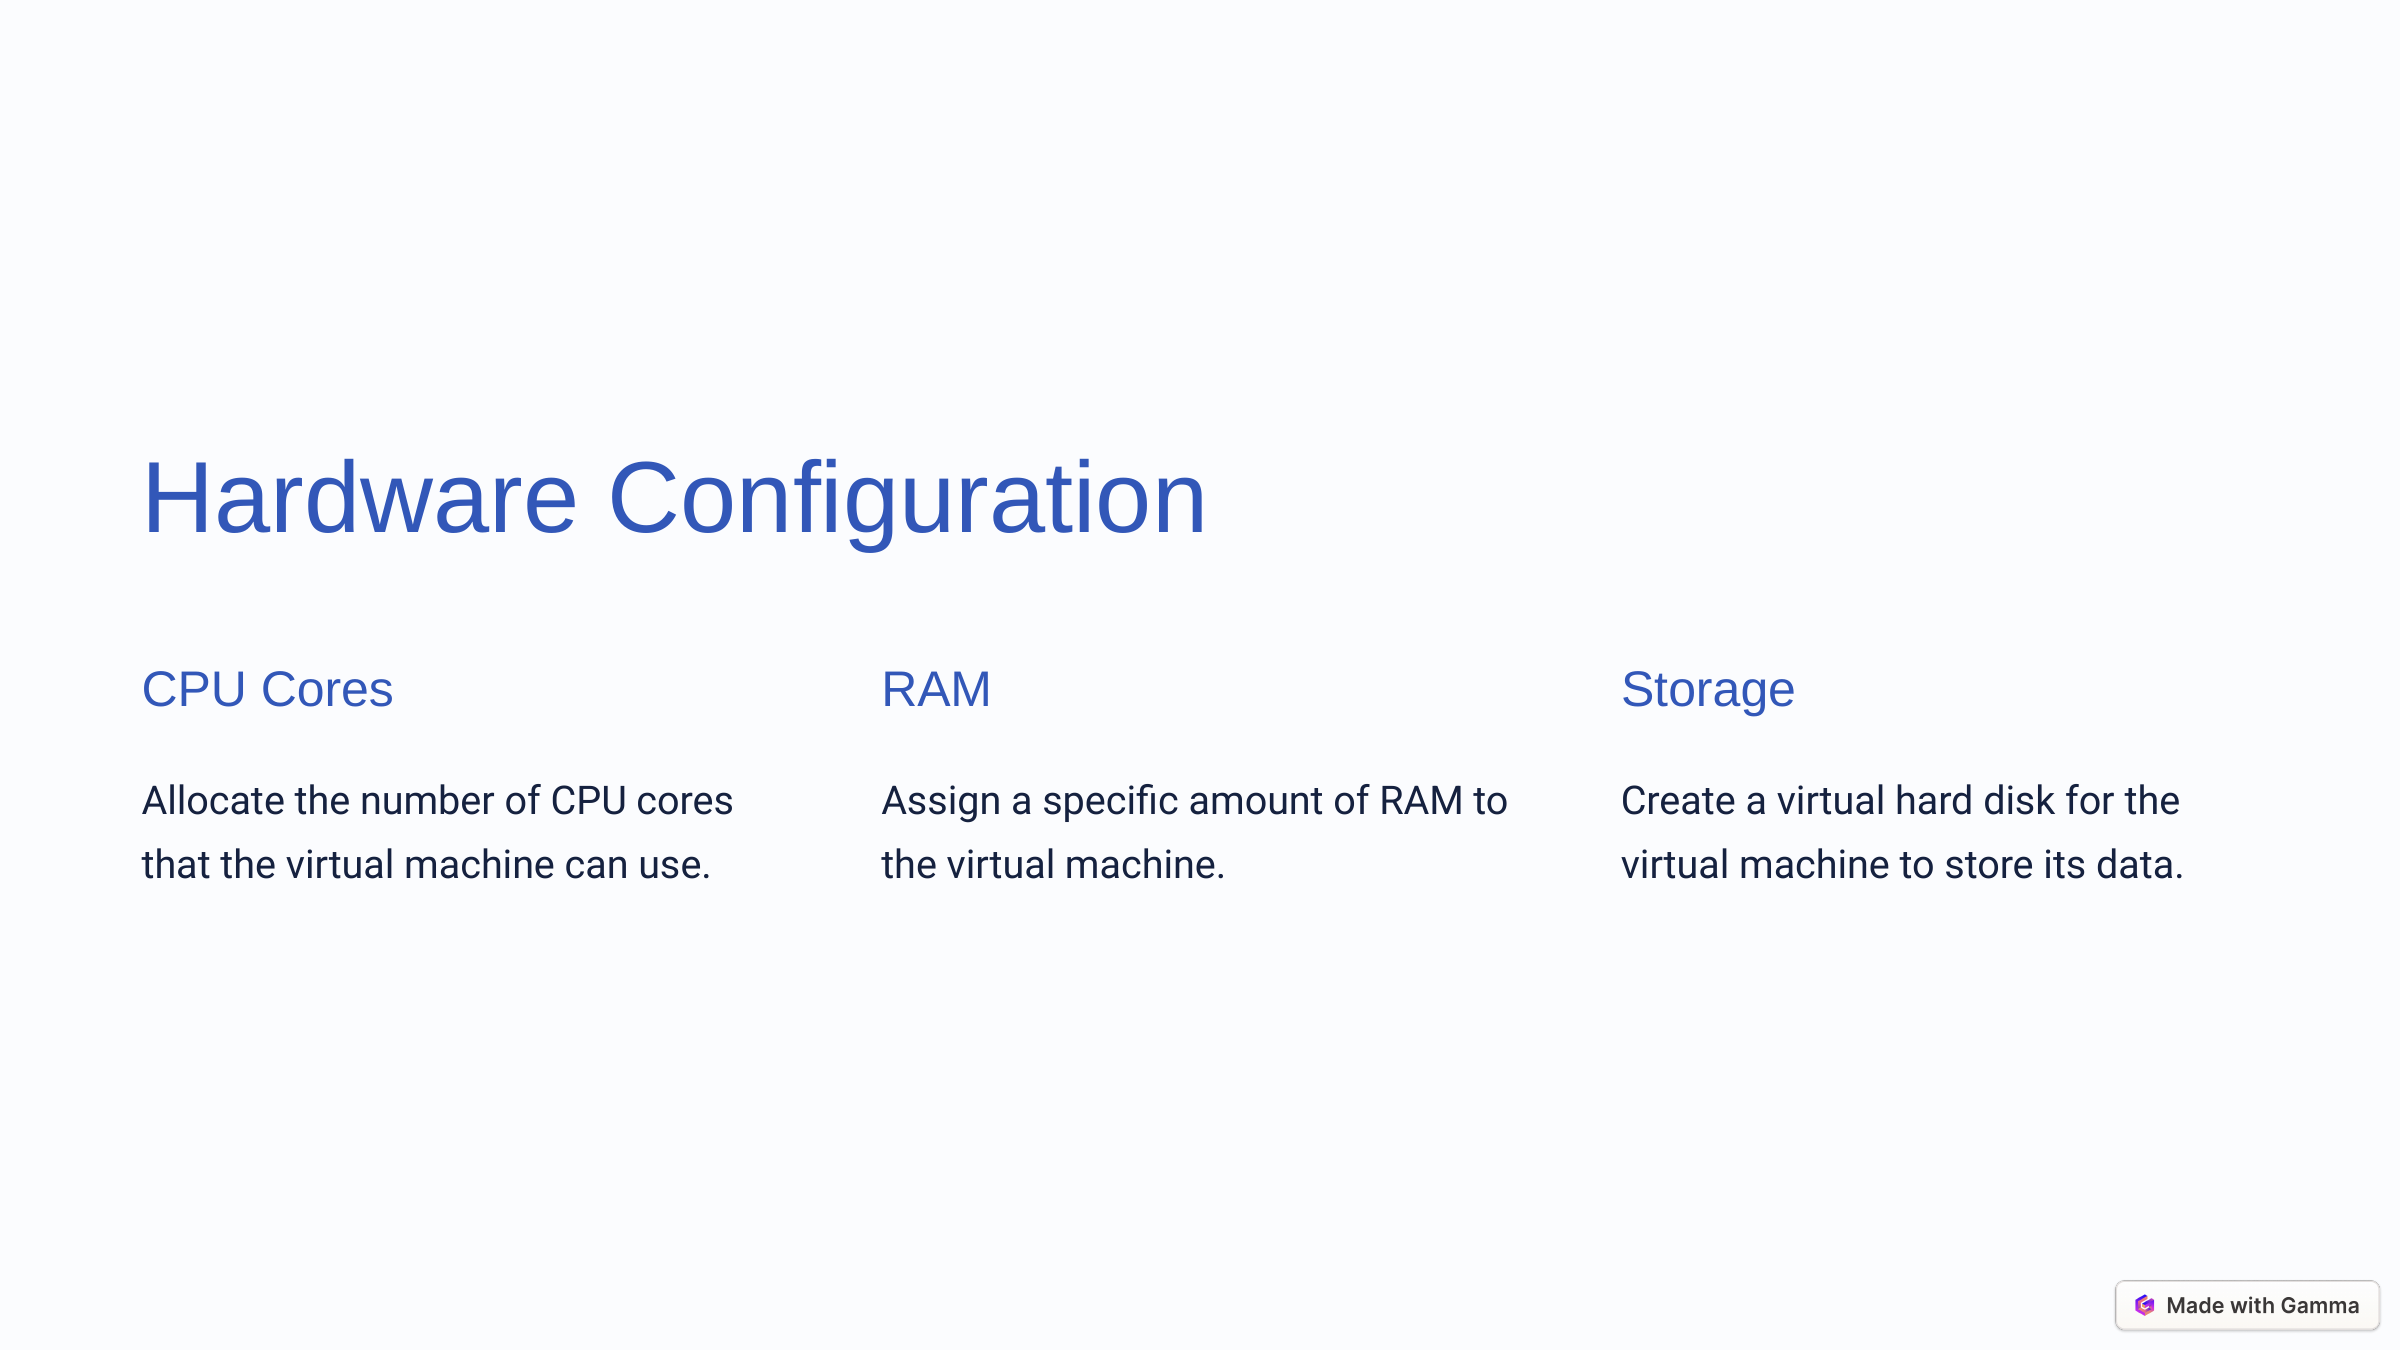

Hardware Configuration
CPU Cores
RAM
Storage
Allocate the number of CPU cores that the virtual machine can use.
Assign a specific amount of RAM to the virtual machine.
Create a virtual hard disk for the virtual machine to store its data.